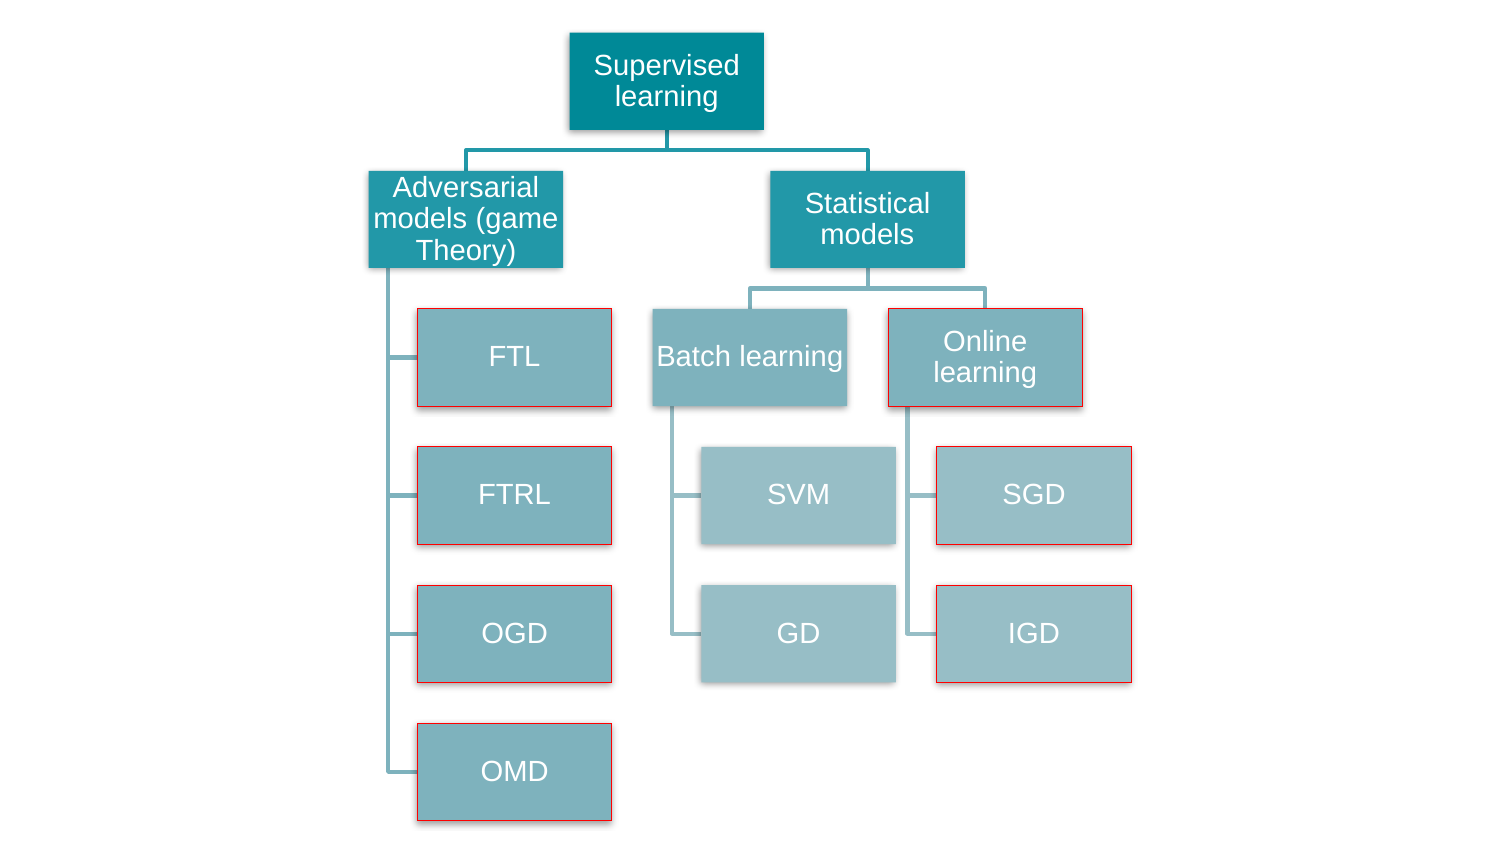

Supervised learning
Adversarial models (game Theory)
FTL
FTRL
OGD
OMD
Statistical models
Batch learning
SVM
GD
Online learning
SGD
IGD
#